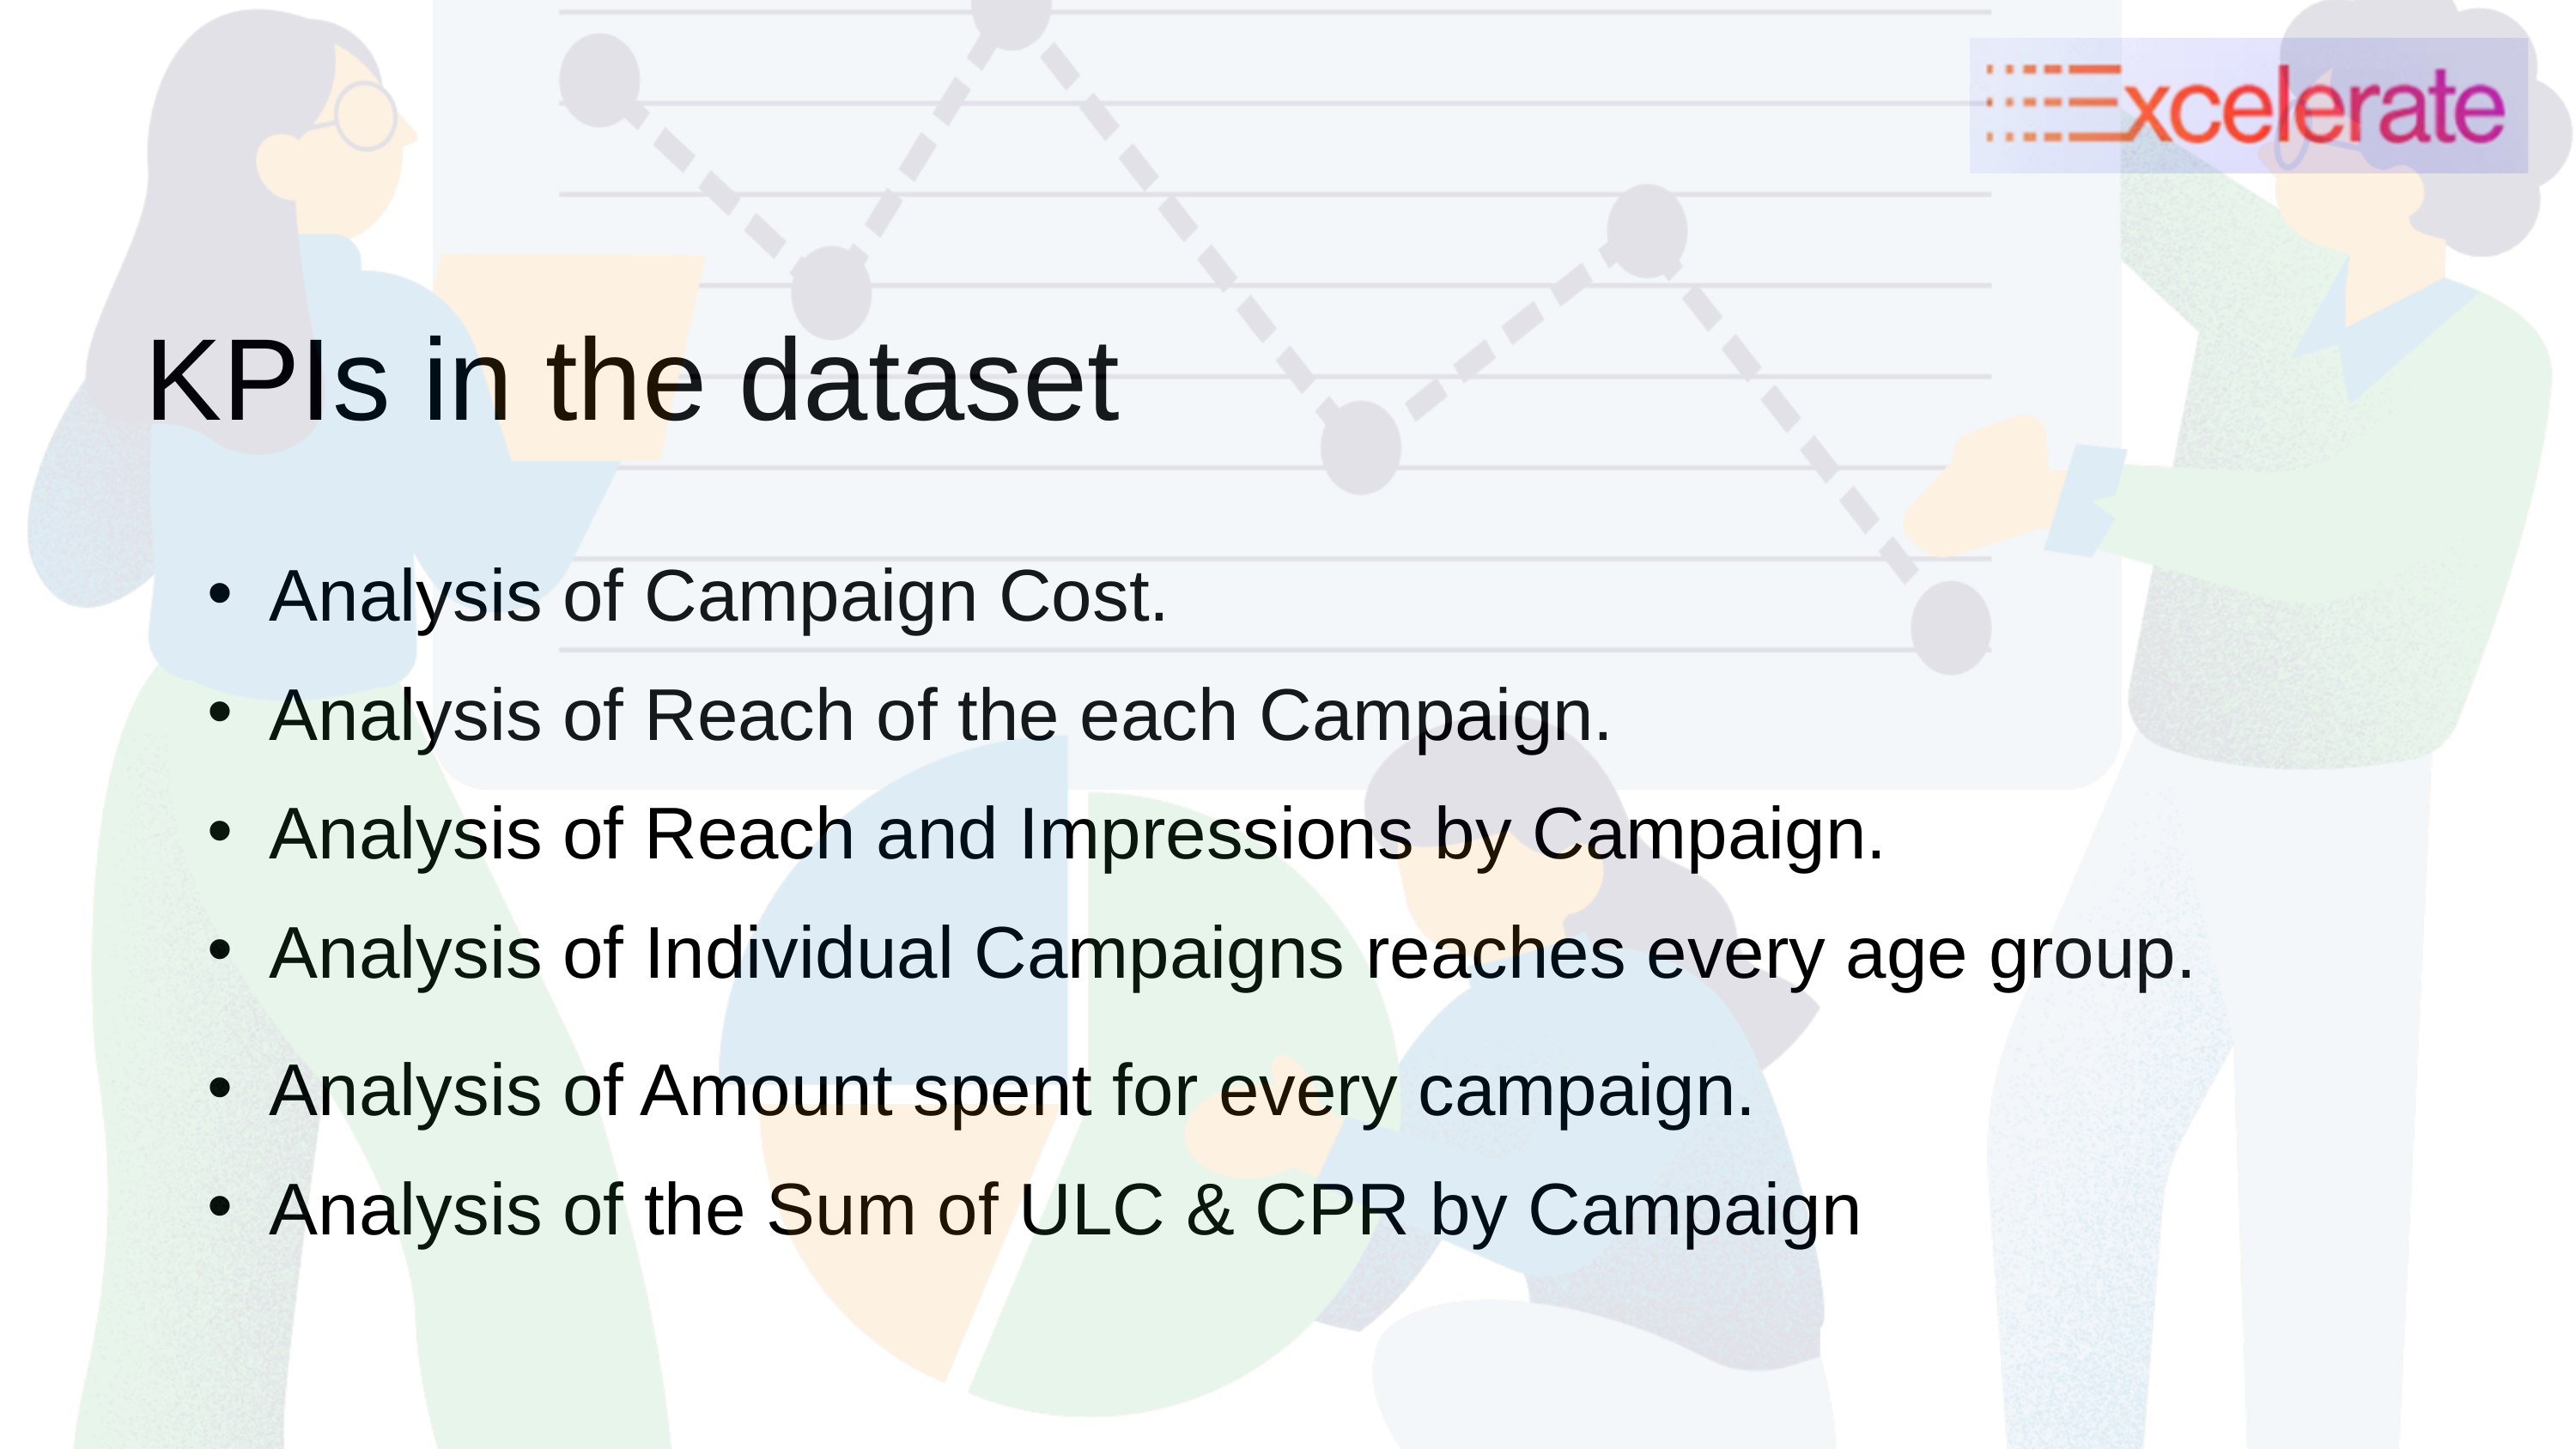

KPIs in the dataset

Analysis of Campaign Cost.

Analysis of Reach of the each Campaign.

Analysis of Reach and Impressions by Campaign.

Analysis of Individual Campaigns reaches every age group.

Analysis of Amount spent for every campaign.

Analysis of the Sum of ULC & CPR by Campaign